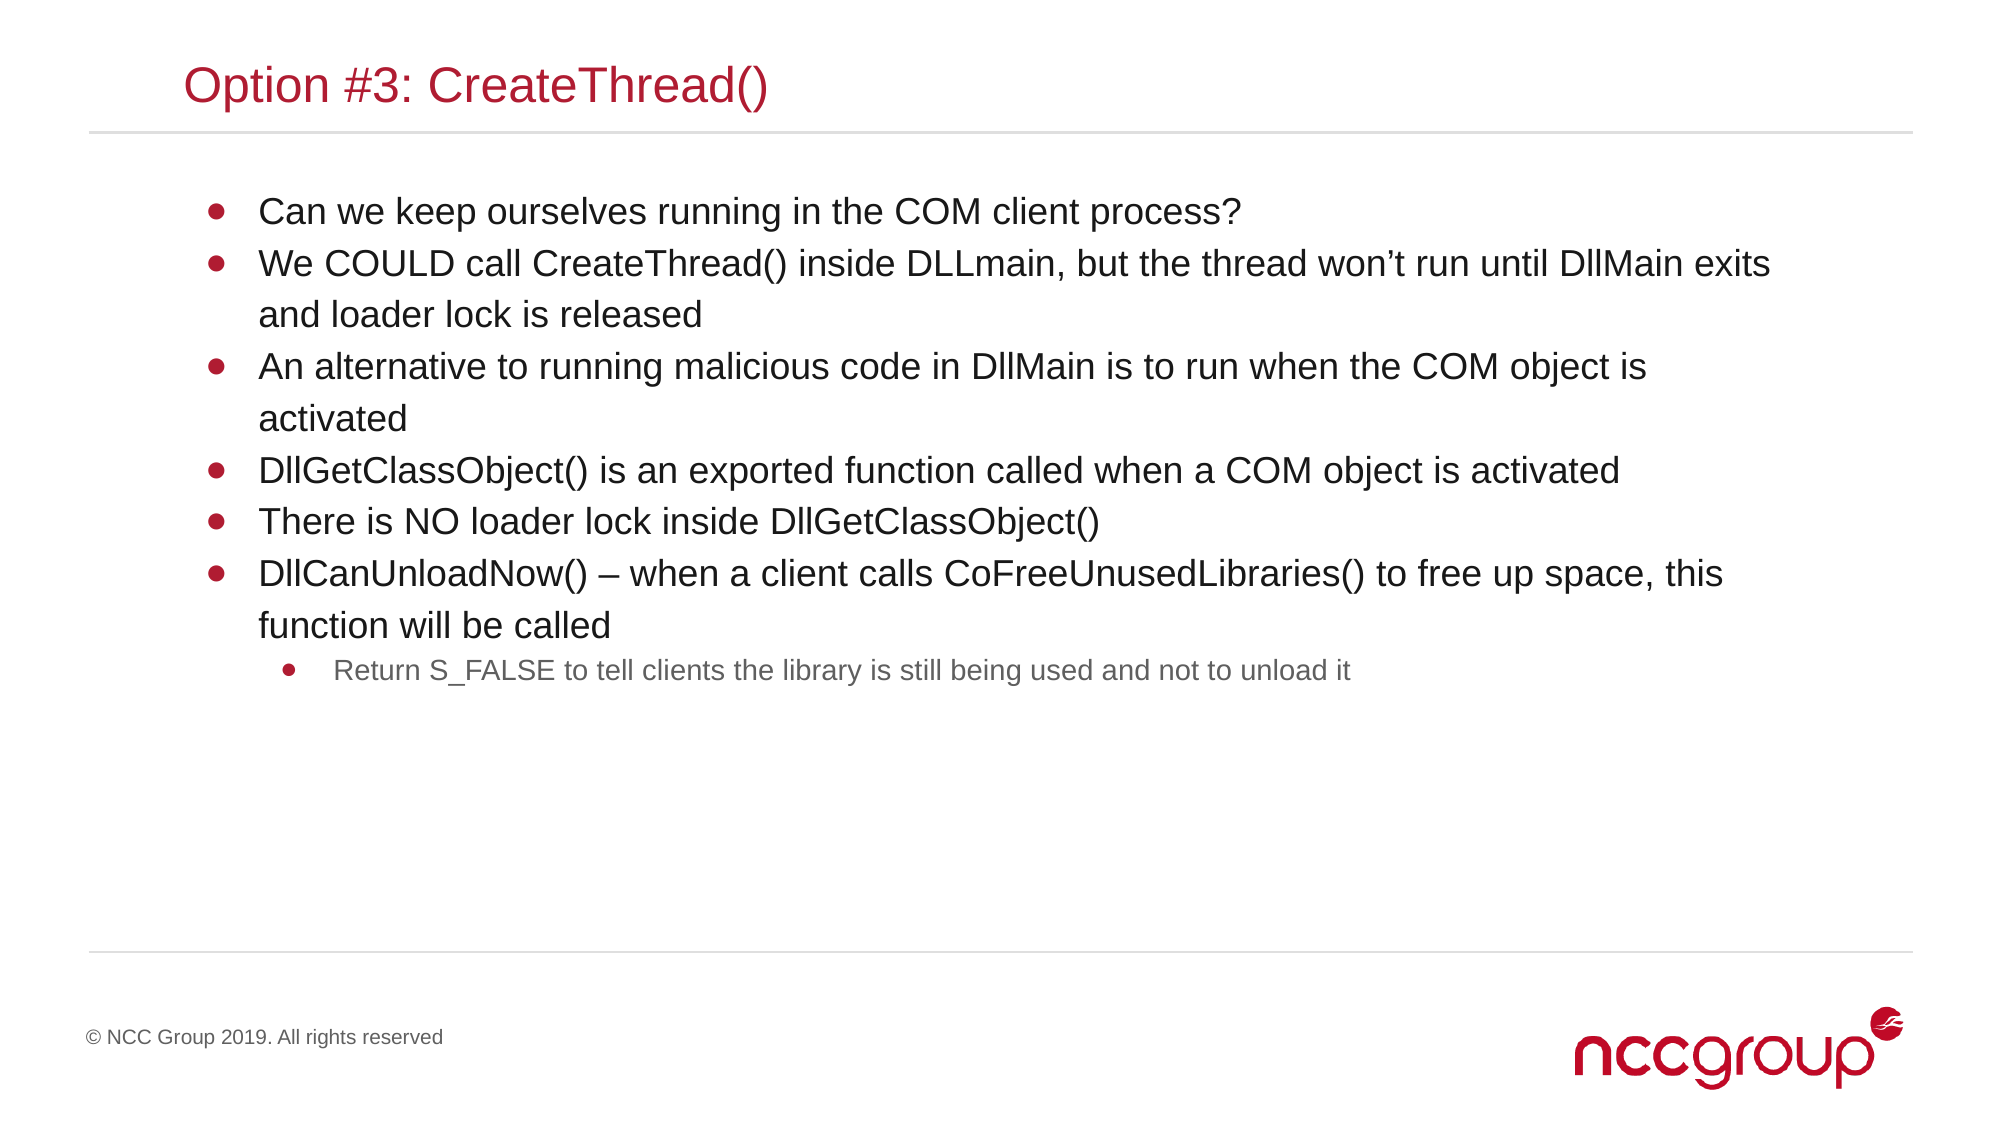

Option #3: CreateThread()
Can we keep ourselves running in the COM client process?
We COULD call CreateThread() inside DLLmain, but the thread won’t run until DllMain exits and loader lock is released
An alternative to running malicious code in DllMain is to run when the COM object is activated
DllGetClassObject() is an exported function called when a COM object is activated
There is NO loader lock inside DllGetClassObject()
DllCanUnloadNow() – when a client calls CoFreeUnusedLibraries() to free up space, this function will be called
Return S_FALSE to tell clients the library is still being used and not to unload it